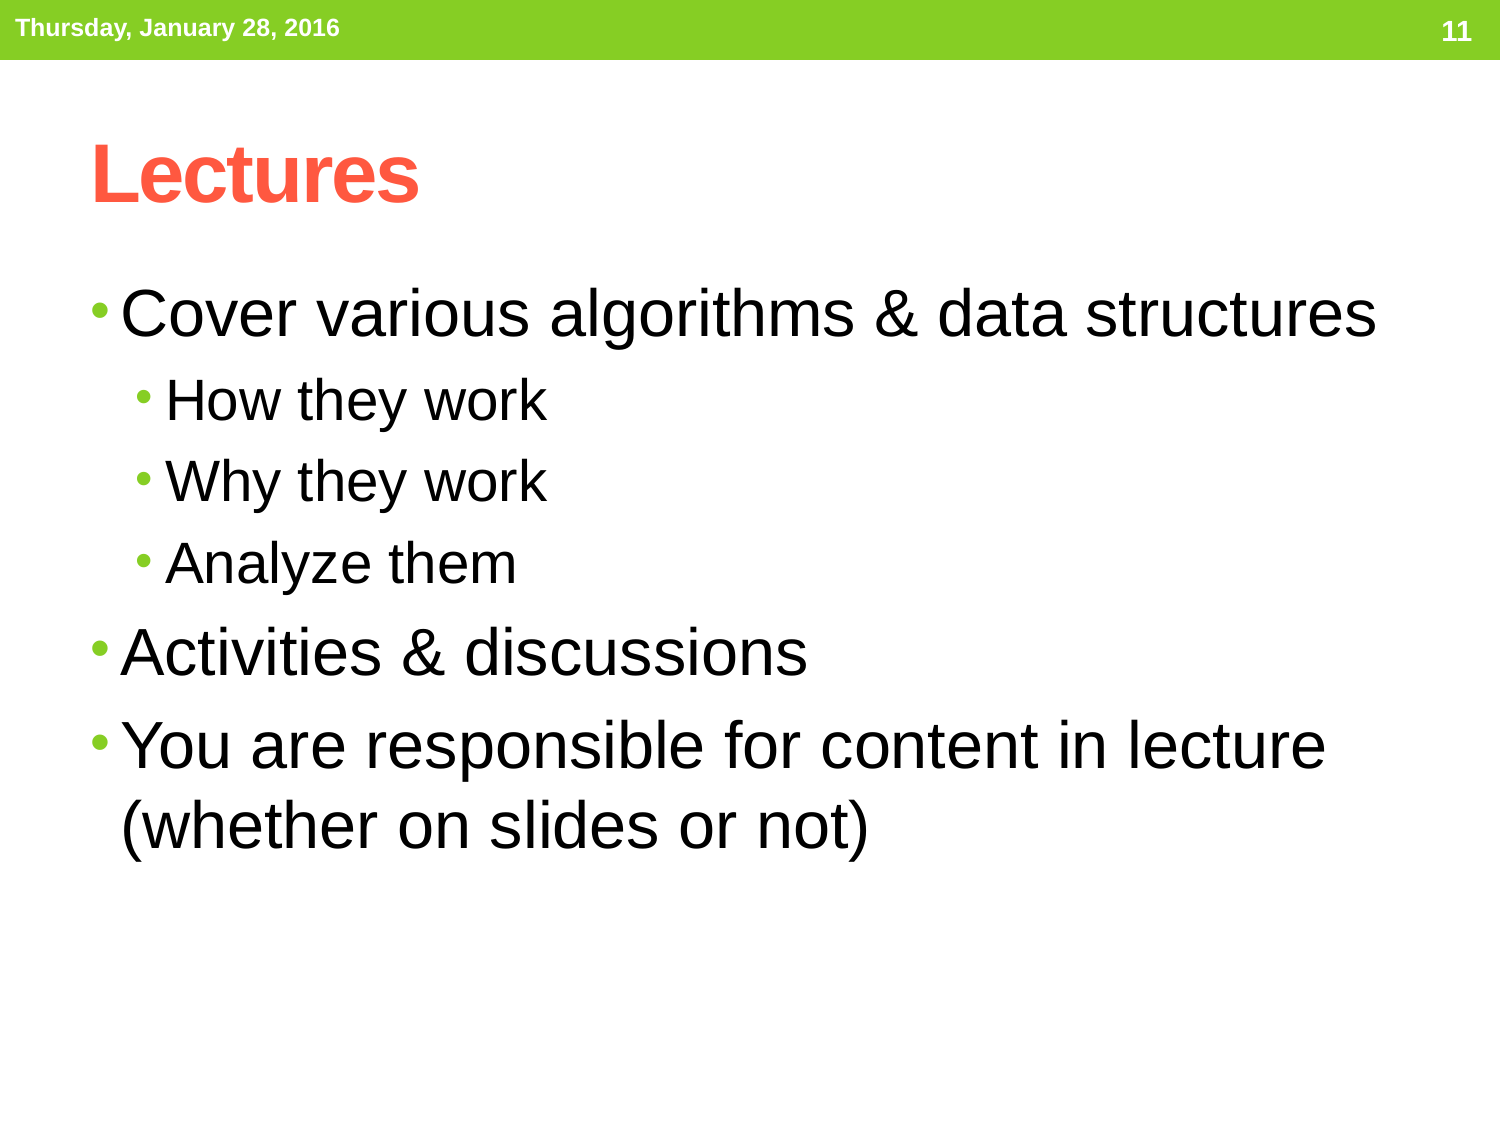

Thursday, January 28, 2016
11
# Lectures
Cover various algorithms & data structures
How they work
Why they work
Analyze them
Activities & discussions
You are responsible for content in lecture (whether on slides or not)